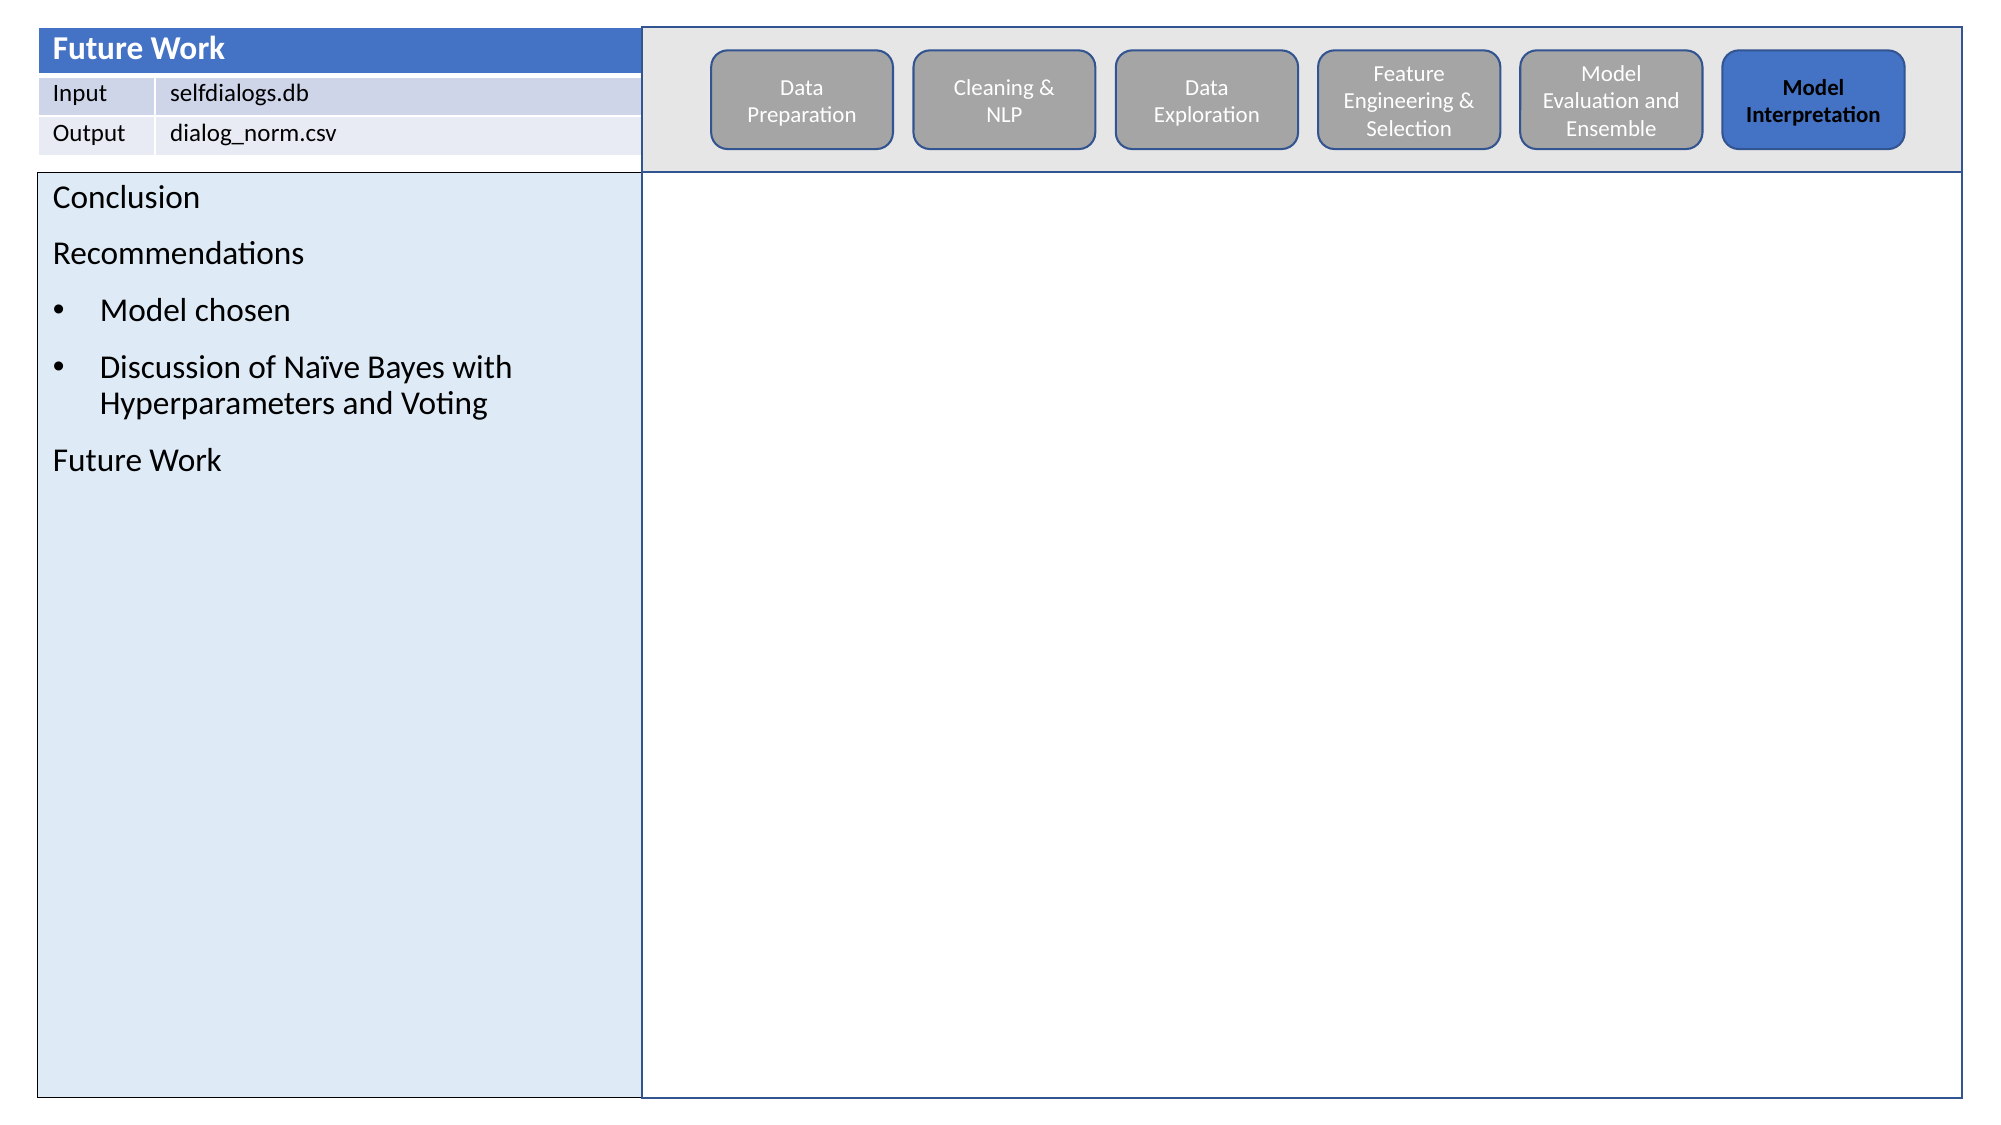

Model Evaluation and Ensemble
Model Interpretation
Data Exploration
Data Preparation
Cleaning & NLP
Feature Engineering & Selection
| Future Work |  |
| --- | --- |
| Input | selfdialogs.db |
| Output | dialog\_norm.csv |

Conclusion
Recommendations
Model chosen
Discussion of Naïve Bayes with Hyperparameters and Voting
Future Work